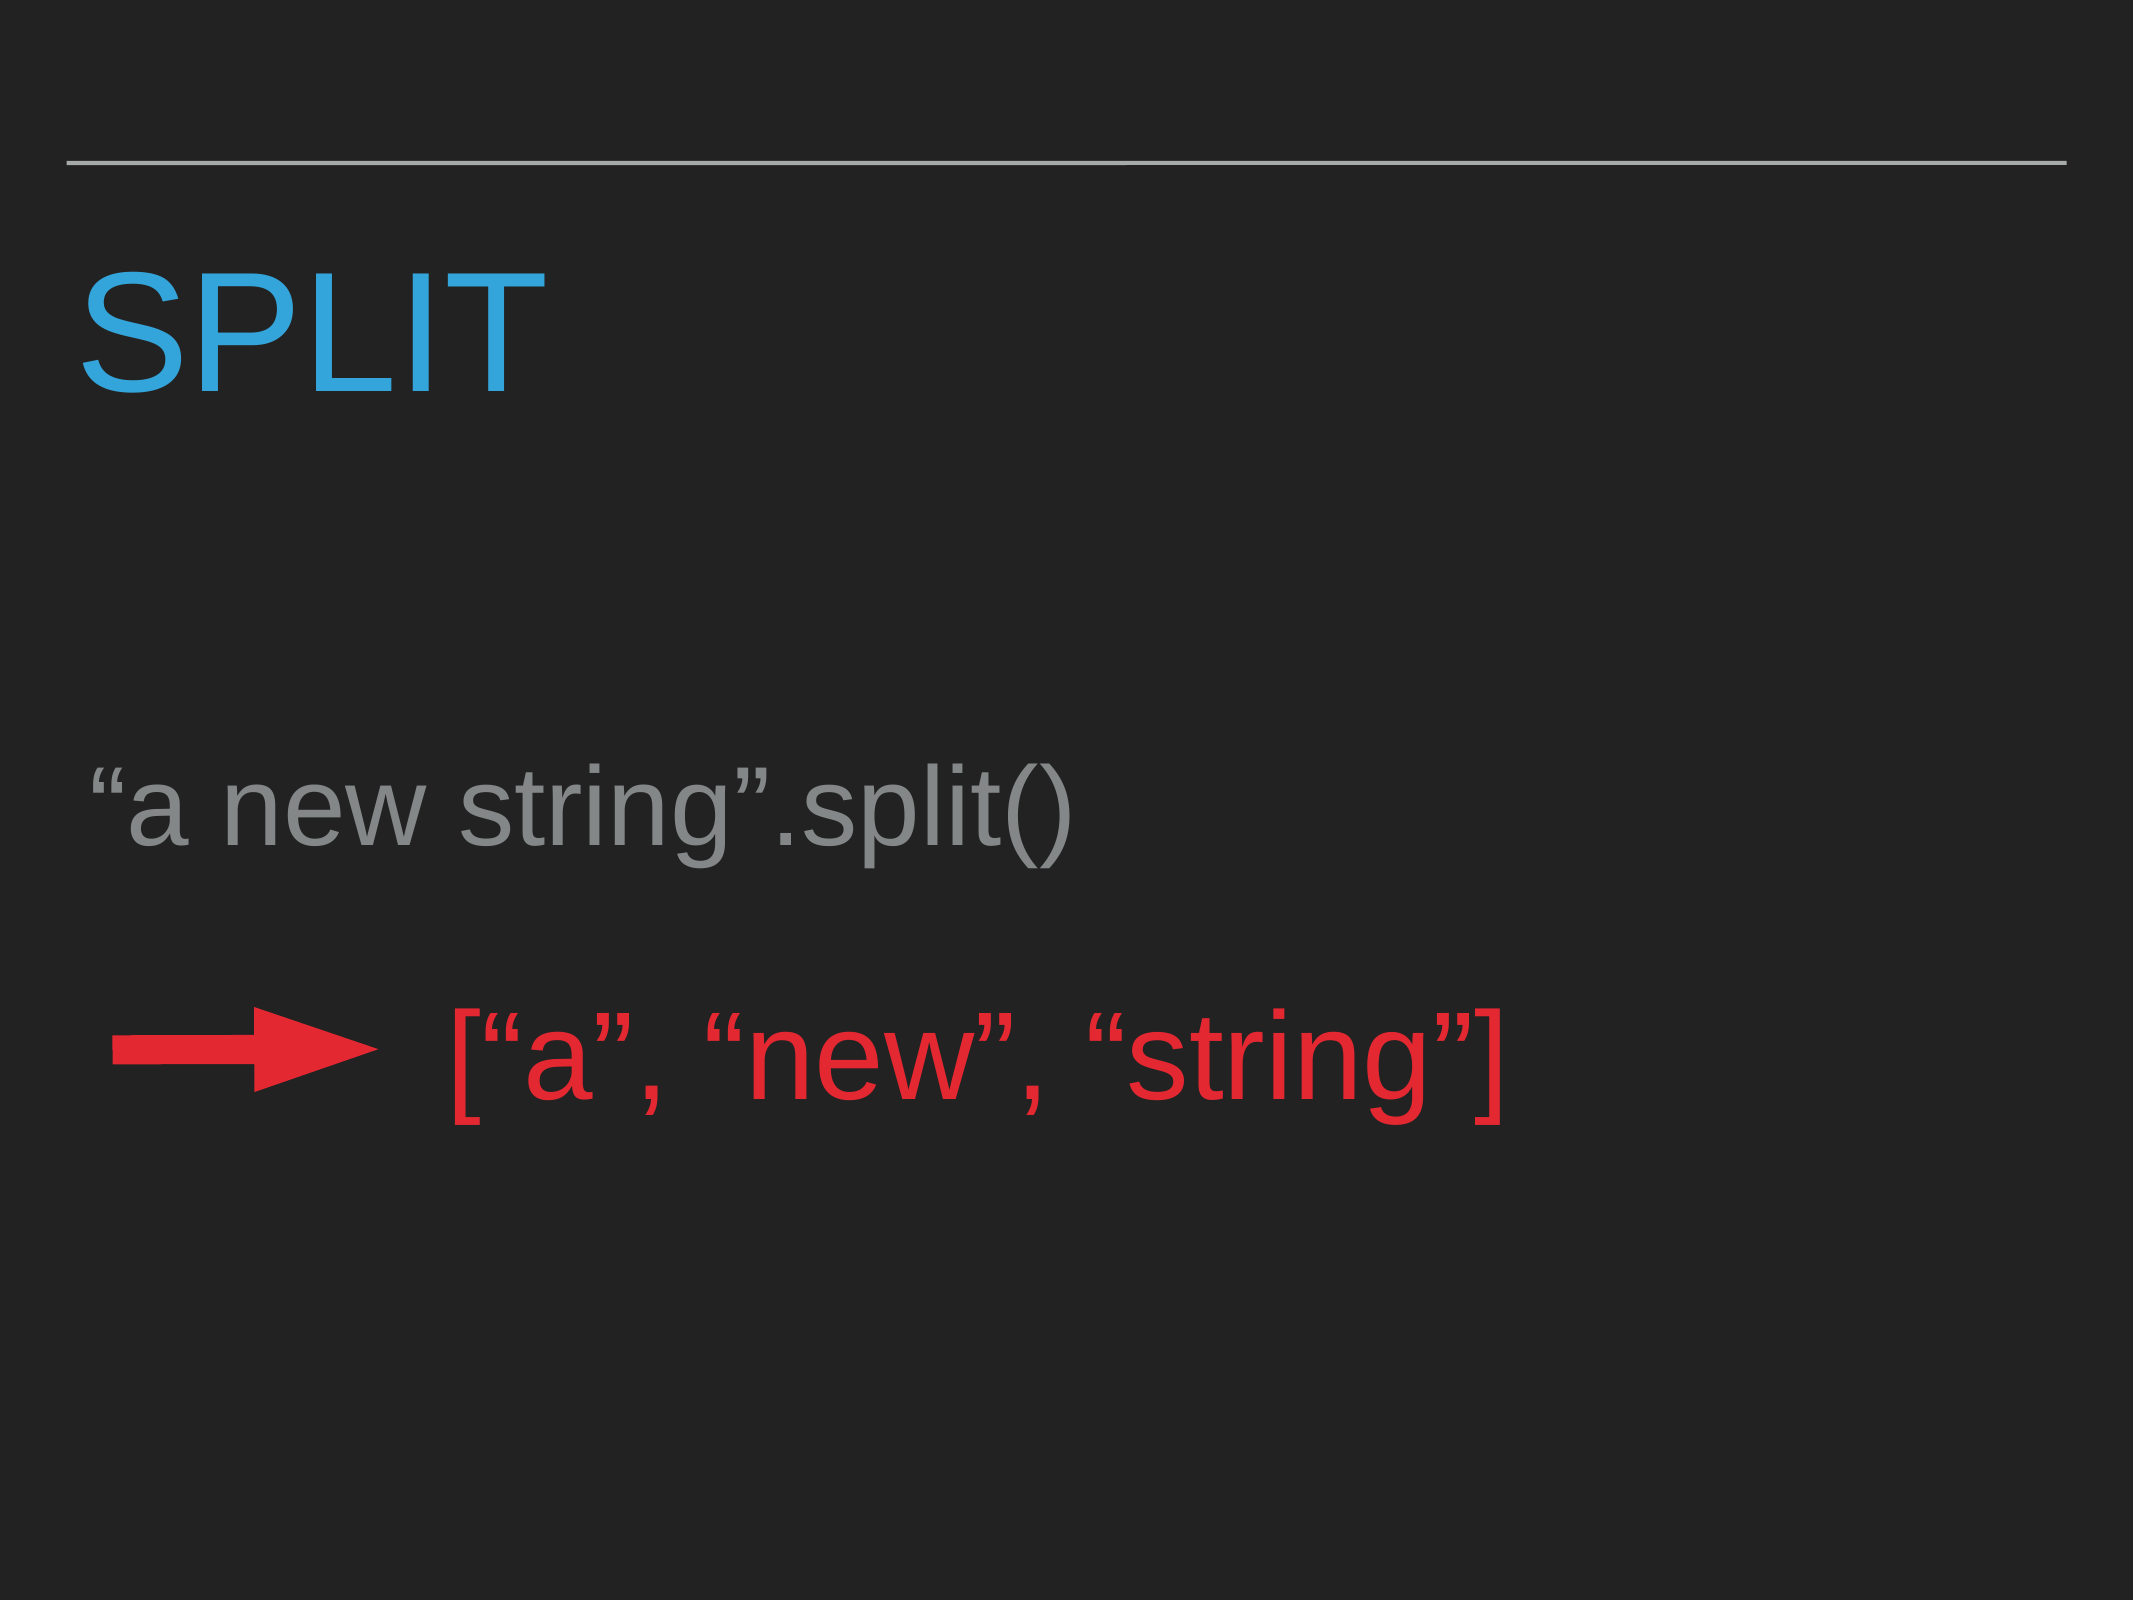

# Split
“a new string”.split()
[“a”, “new”, “string”]